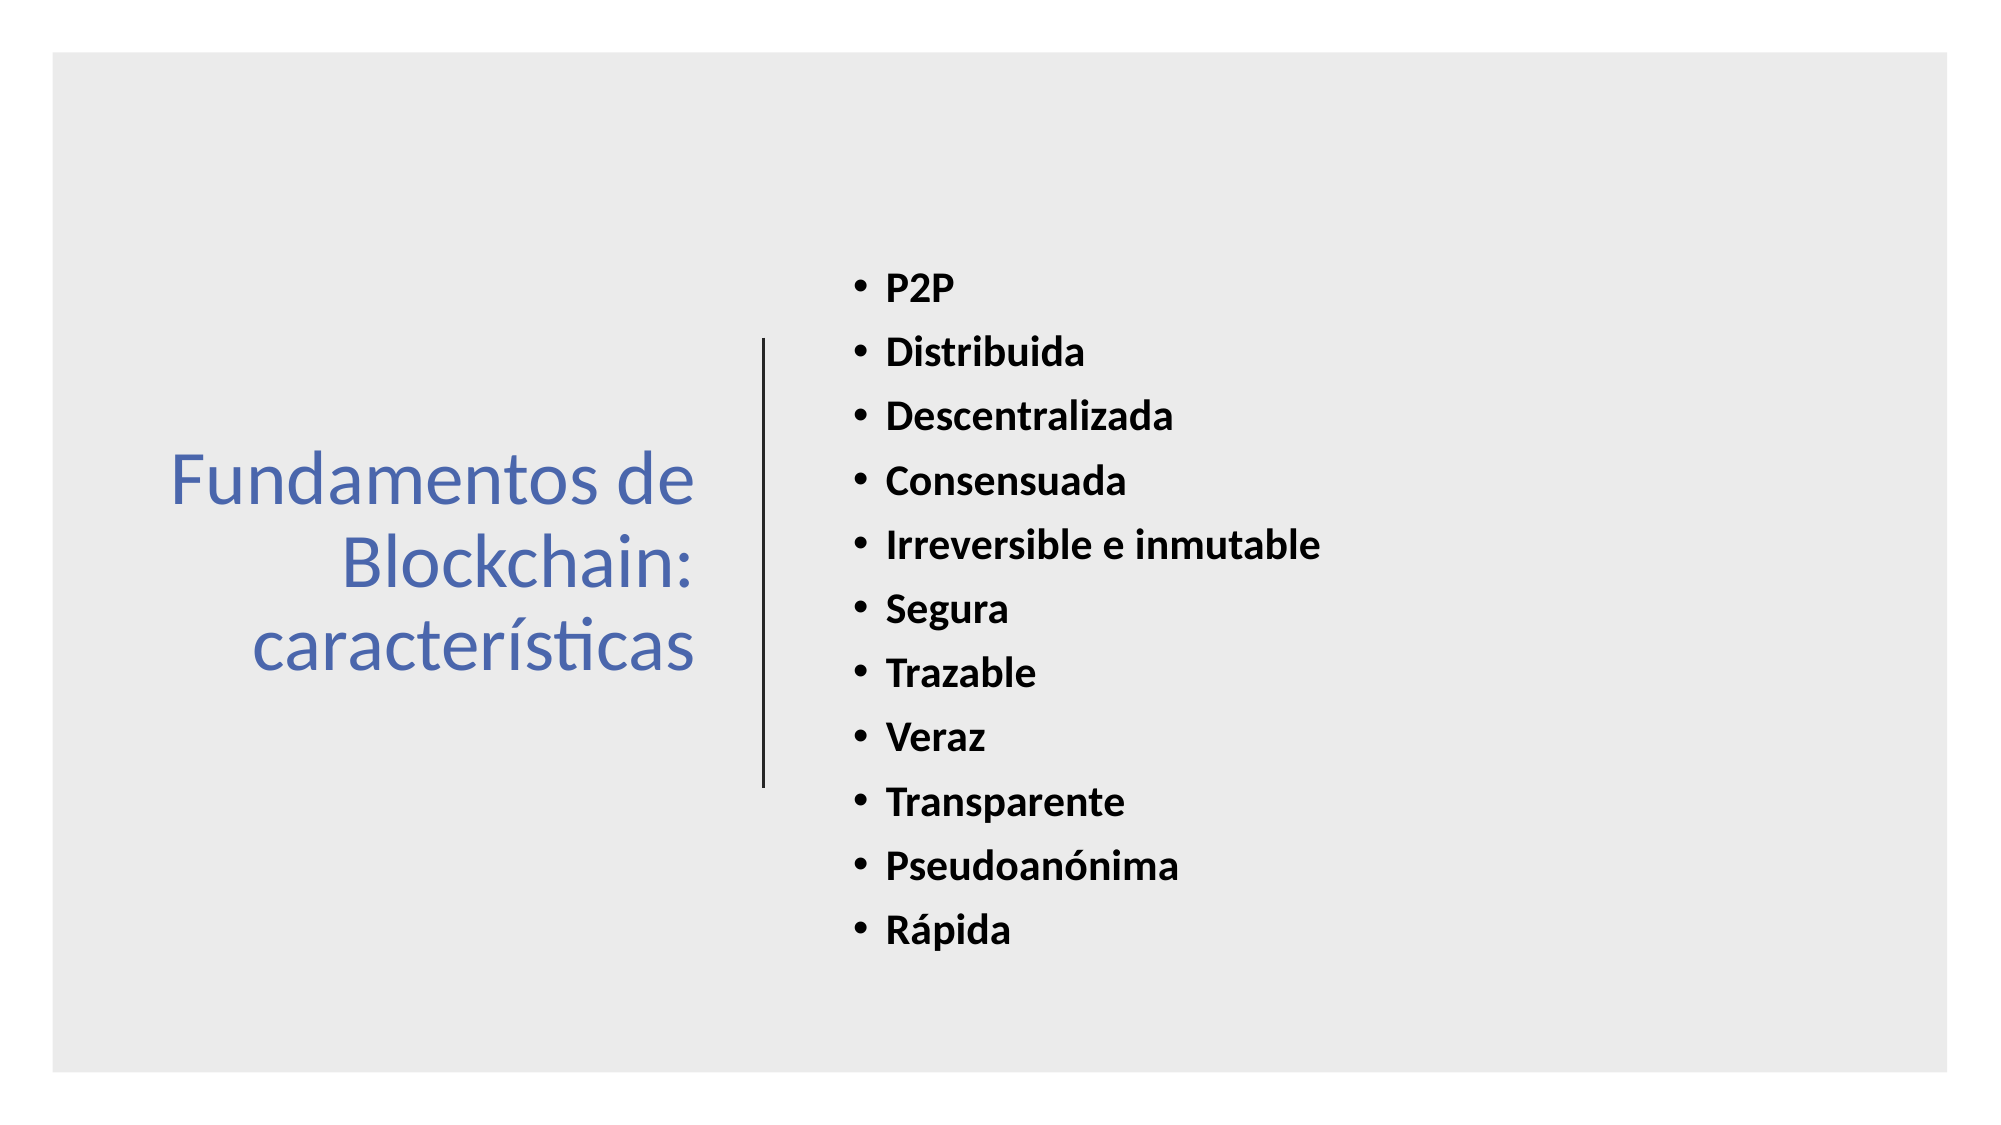

# Fundamentos de Blockchain: características

P2P
Distribuida
Descentralizada
Consensuada
Irreversible e inmutable
Segura
Trazable
Veraz
Transparente
Pseudoanónima
Rápida